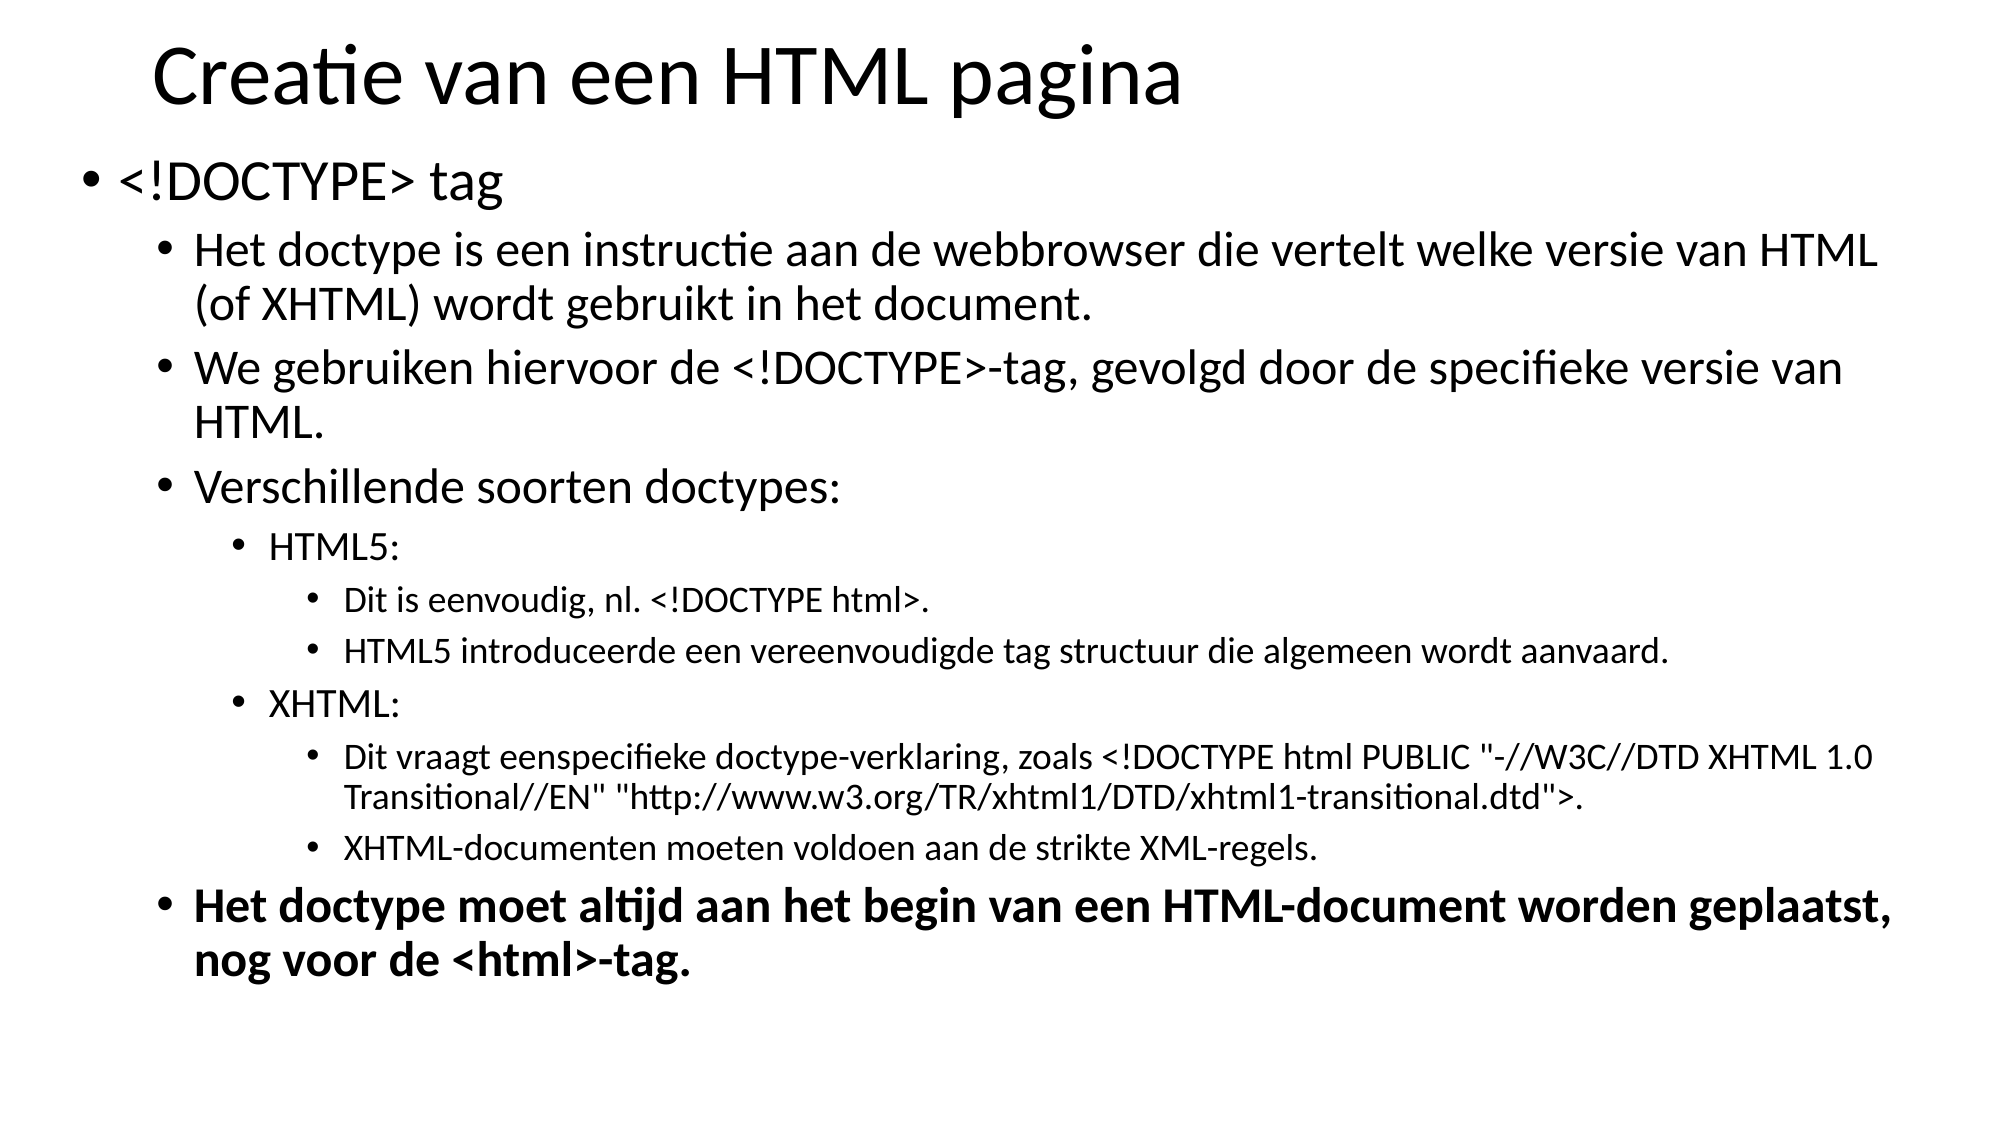

# Creatie van een HTML pagina
<!DOCTYPE> tag
Het doctype is een instructie aan de webbrowser die vertelt welke versie van HTML (of XHTML) wordt gebruikt in het document.
We gebruiken hiervoor de <!DOCTYPE>-tag, gevolgd door de specifieke versie van HTML.
Verschillende soorten doctypes:
HTML5:
Dit is eenvoudig, nl. <!DOCTYPE html>.
HTML5 introduceerde een vereenvoudigde tag structuur die algemeen wordt aanvaard.
XHTML:
Dit vraagt eenspecifieke doctype-verklaring, zoals <!DOCTYPE html PUBLIC "-//W3C//DTD XHTML 1.0 Transitional//EN" "http://www.w3.org/TR/xhtml1/DTD/xhtml1-transitional.dtd">.
XHTML-documenten moeten voldoen aan de strikte XML-regels.
Het doctype moet altijd aan het begin van een HTML-document worden geplaatst, nog voor de <html>-tag.